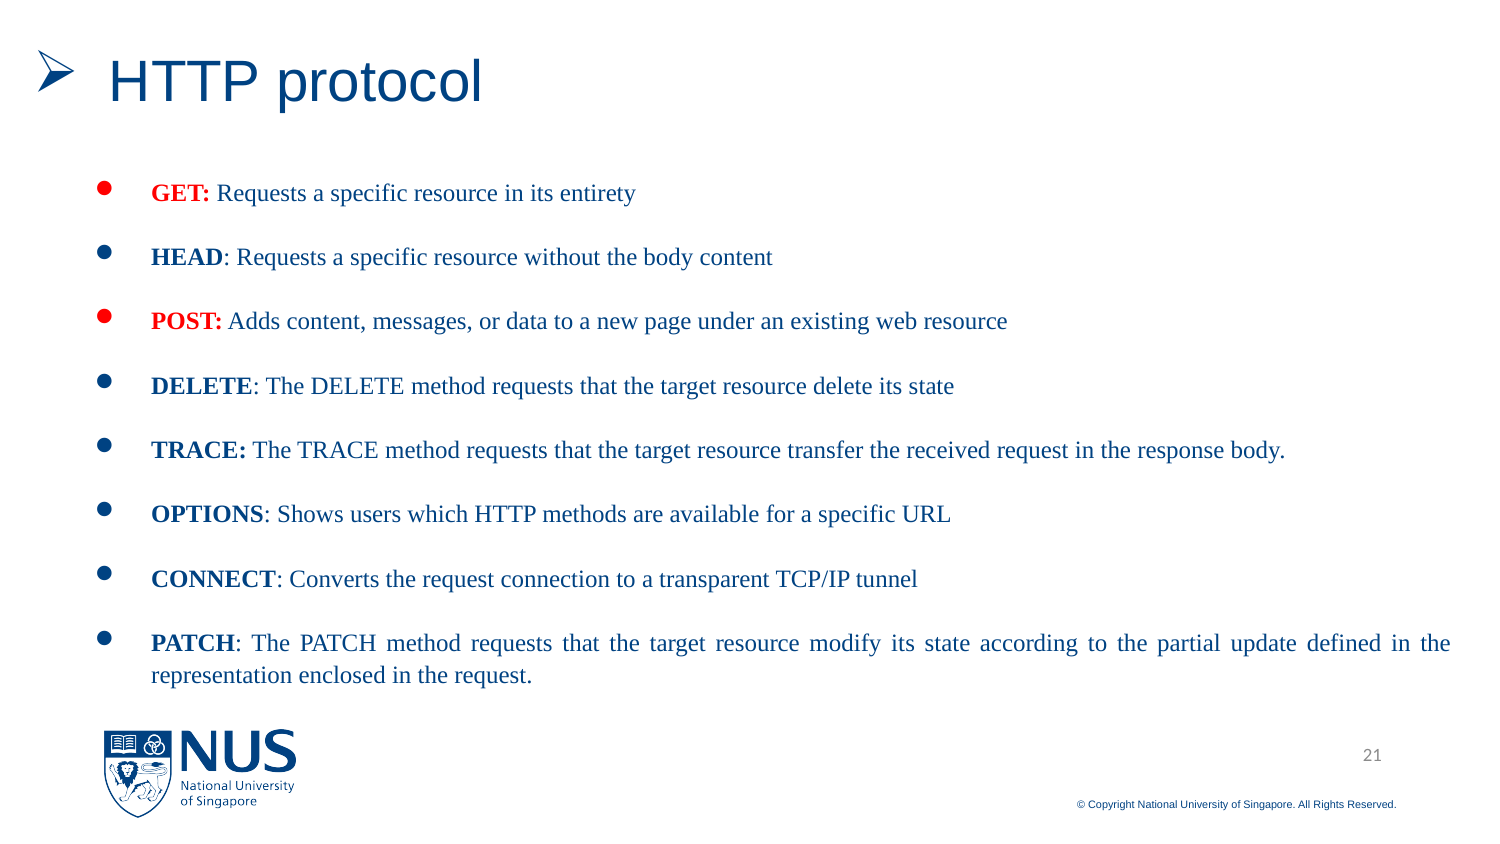

# HTTP protocol
GET: Requests a specific resource in its entirety
HEAD: Requests a specific resource without the body content
POST: Adds content, messages, or data to a new page under an existing web resource
DELETE: The DELETE method requests that the target resource delete its state
TRACE: The TRACE method requests that the target resource transfer the received request in the response body.
OPTIONS: Shows users which HTTP methods are available for a specific URL
CONNECT: Converts the request connection to a transparent TCP/IP tunnel
PATCH: The PATCH method requests that the target resource modify its state according to the partial update defined in the representation enclosed in the request.
21